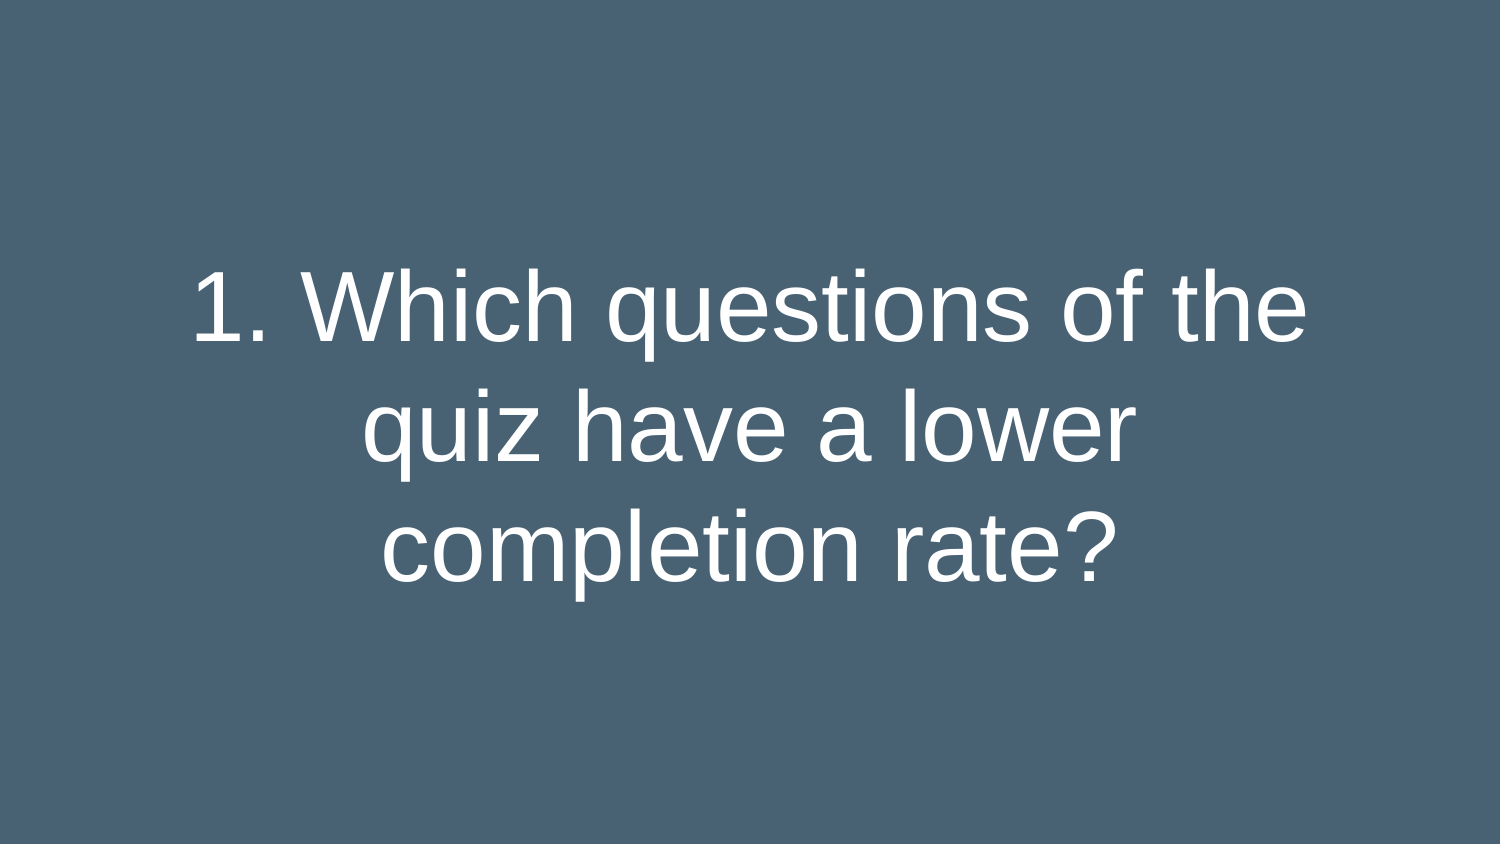

1. Which questions of the quiz have a lower completion rate?